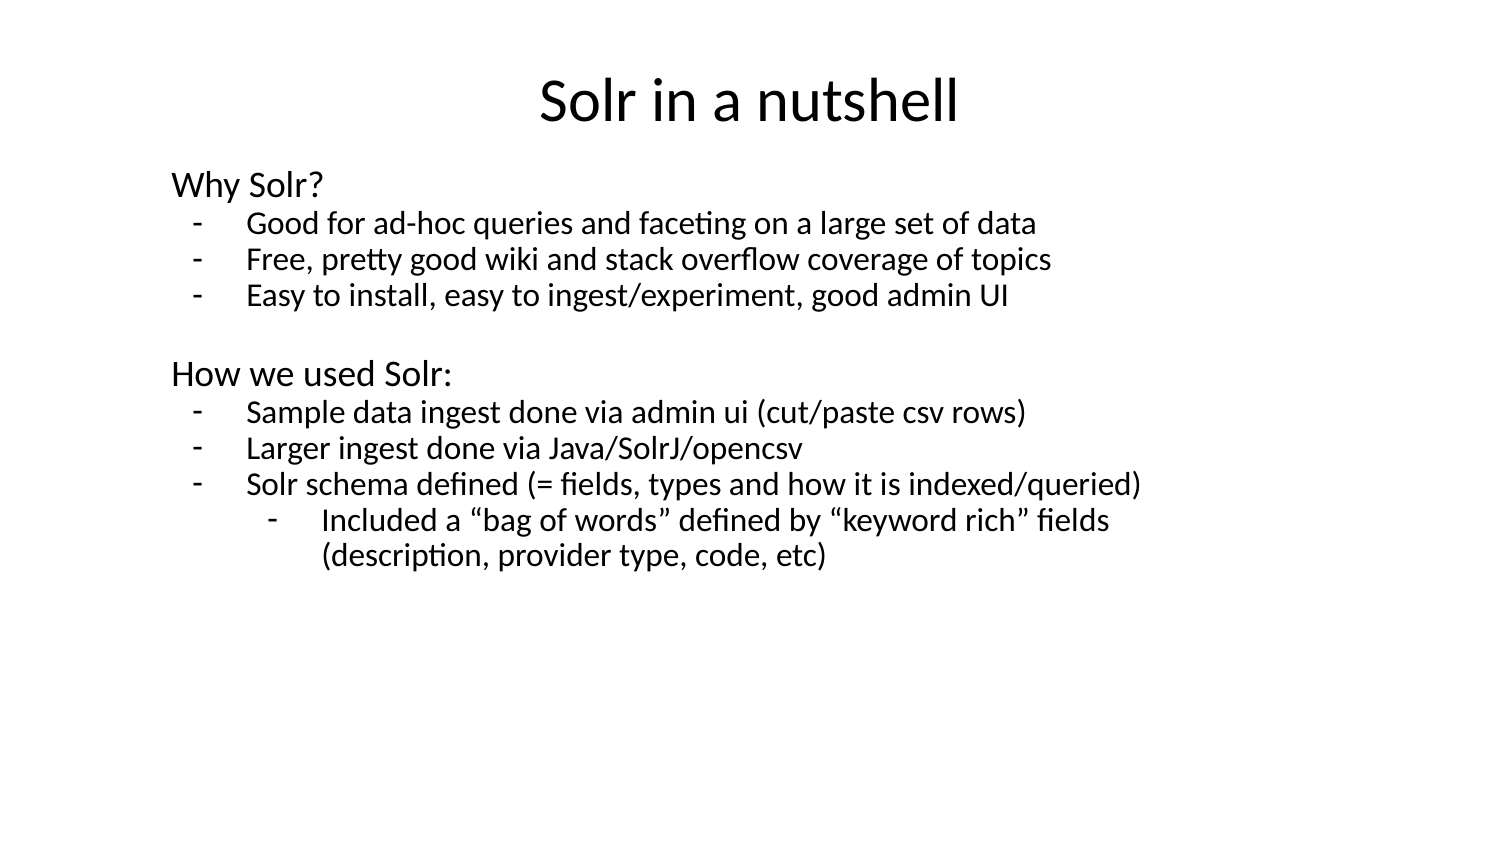

# Solr in a nutshell
Why Solr?
Good for ad-hoc queries and faceting on a large set of data
Free, pretty good wiki and stack overflow coverage of topics
Easy to install, easy to ingest/experiment, good admin UI

How we used Solr:
Sample data ingest done via admin ui (cut/paste csv rows)
Larger ingest done via Java/SolrJ/opencsv
Solr schema defined (= fields, types and how it is indexed/queried)
Included a “bag of words” defined by “keyword rich” fields (description, provider type, code, etc)